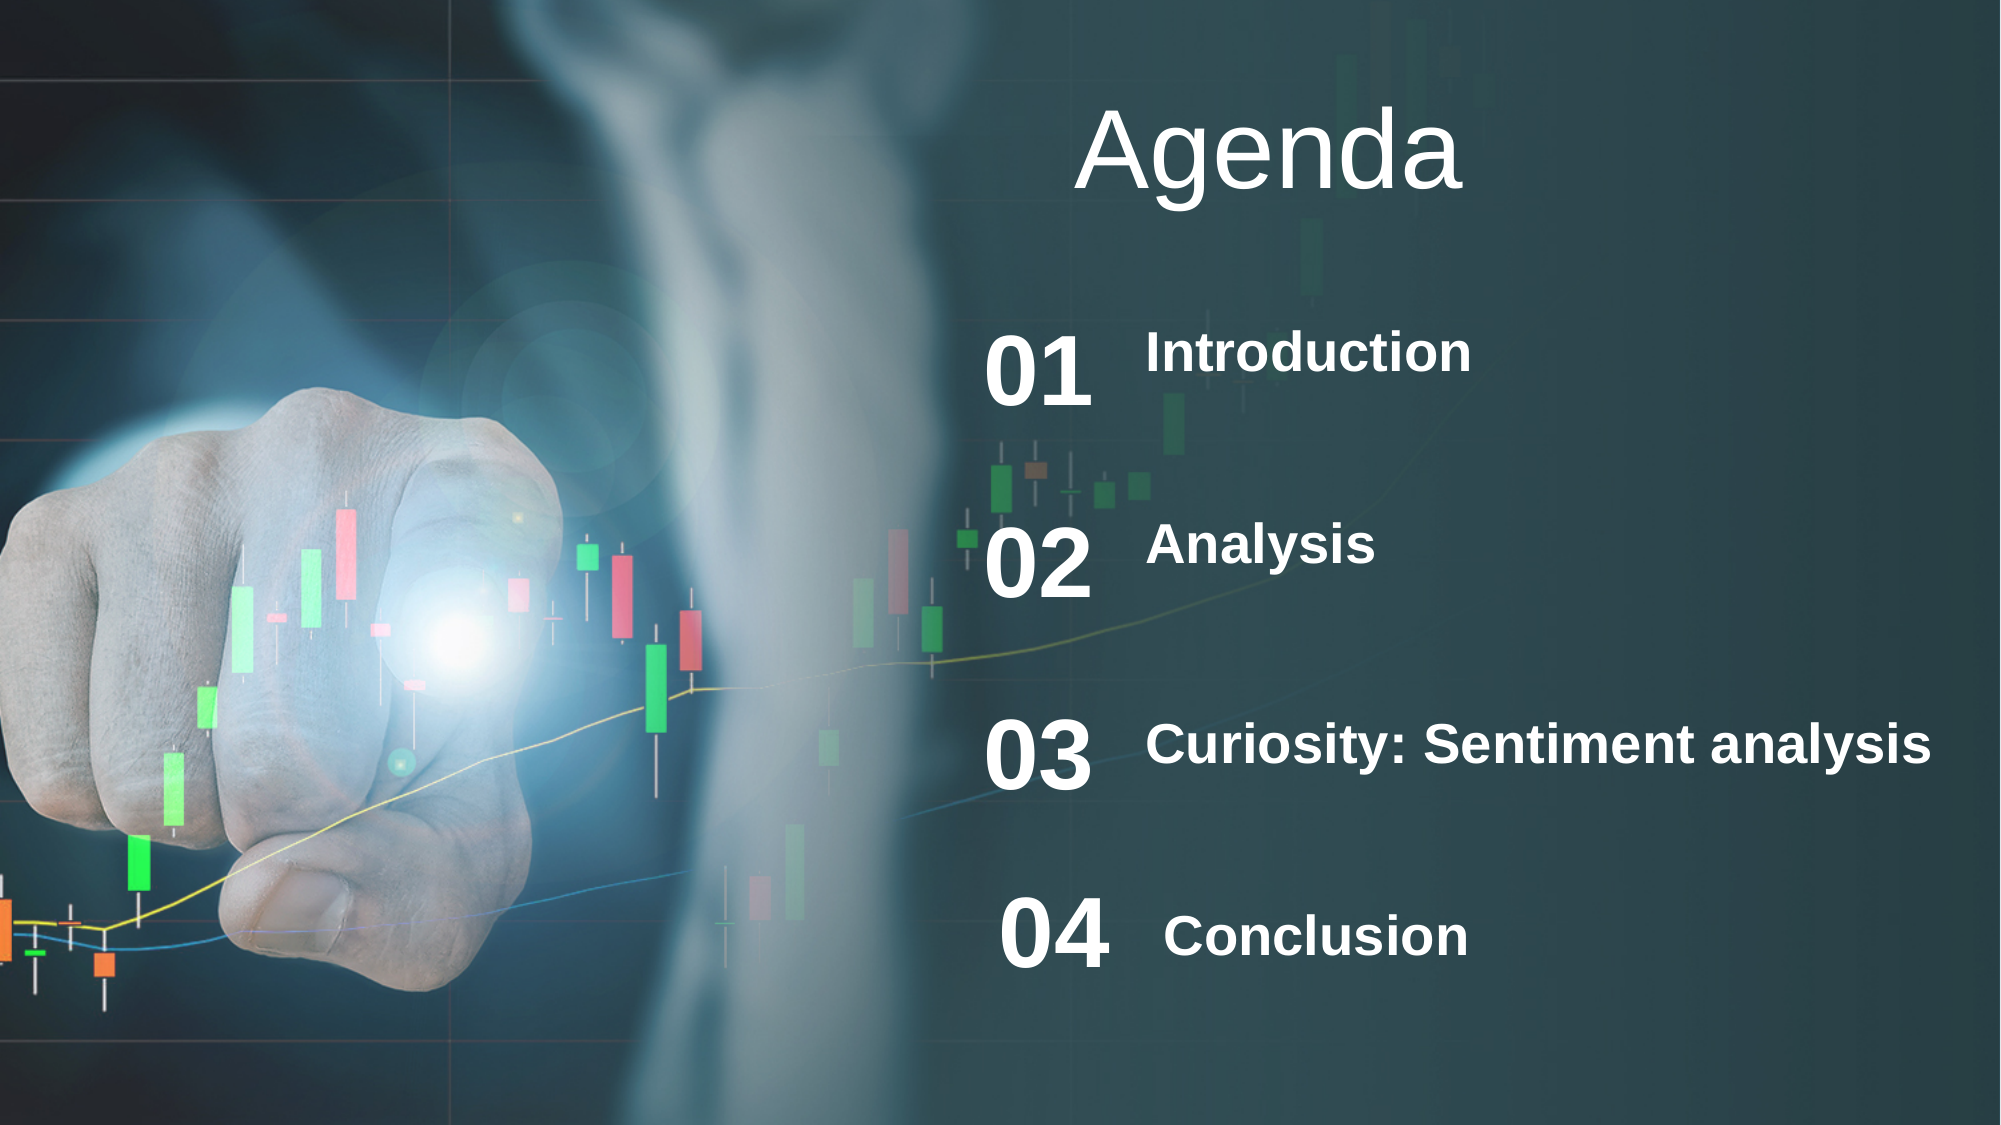

Agenda
01
Introduction
02
Analysis
03
Curiosity: Sentiment analysis
04
Conclusion